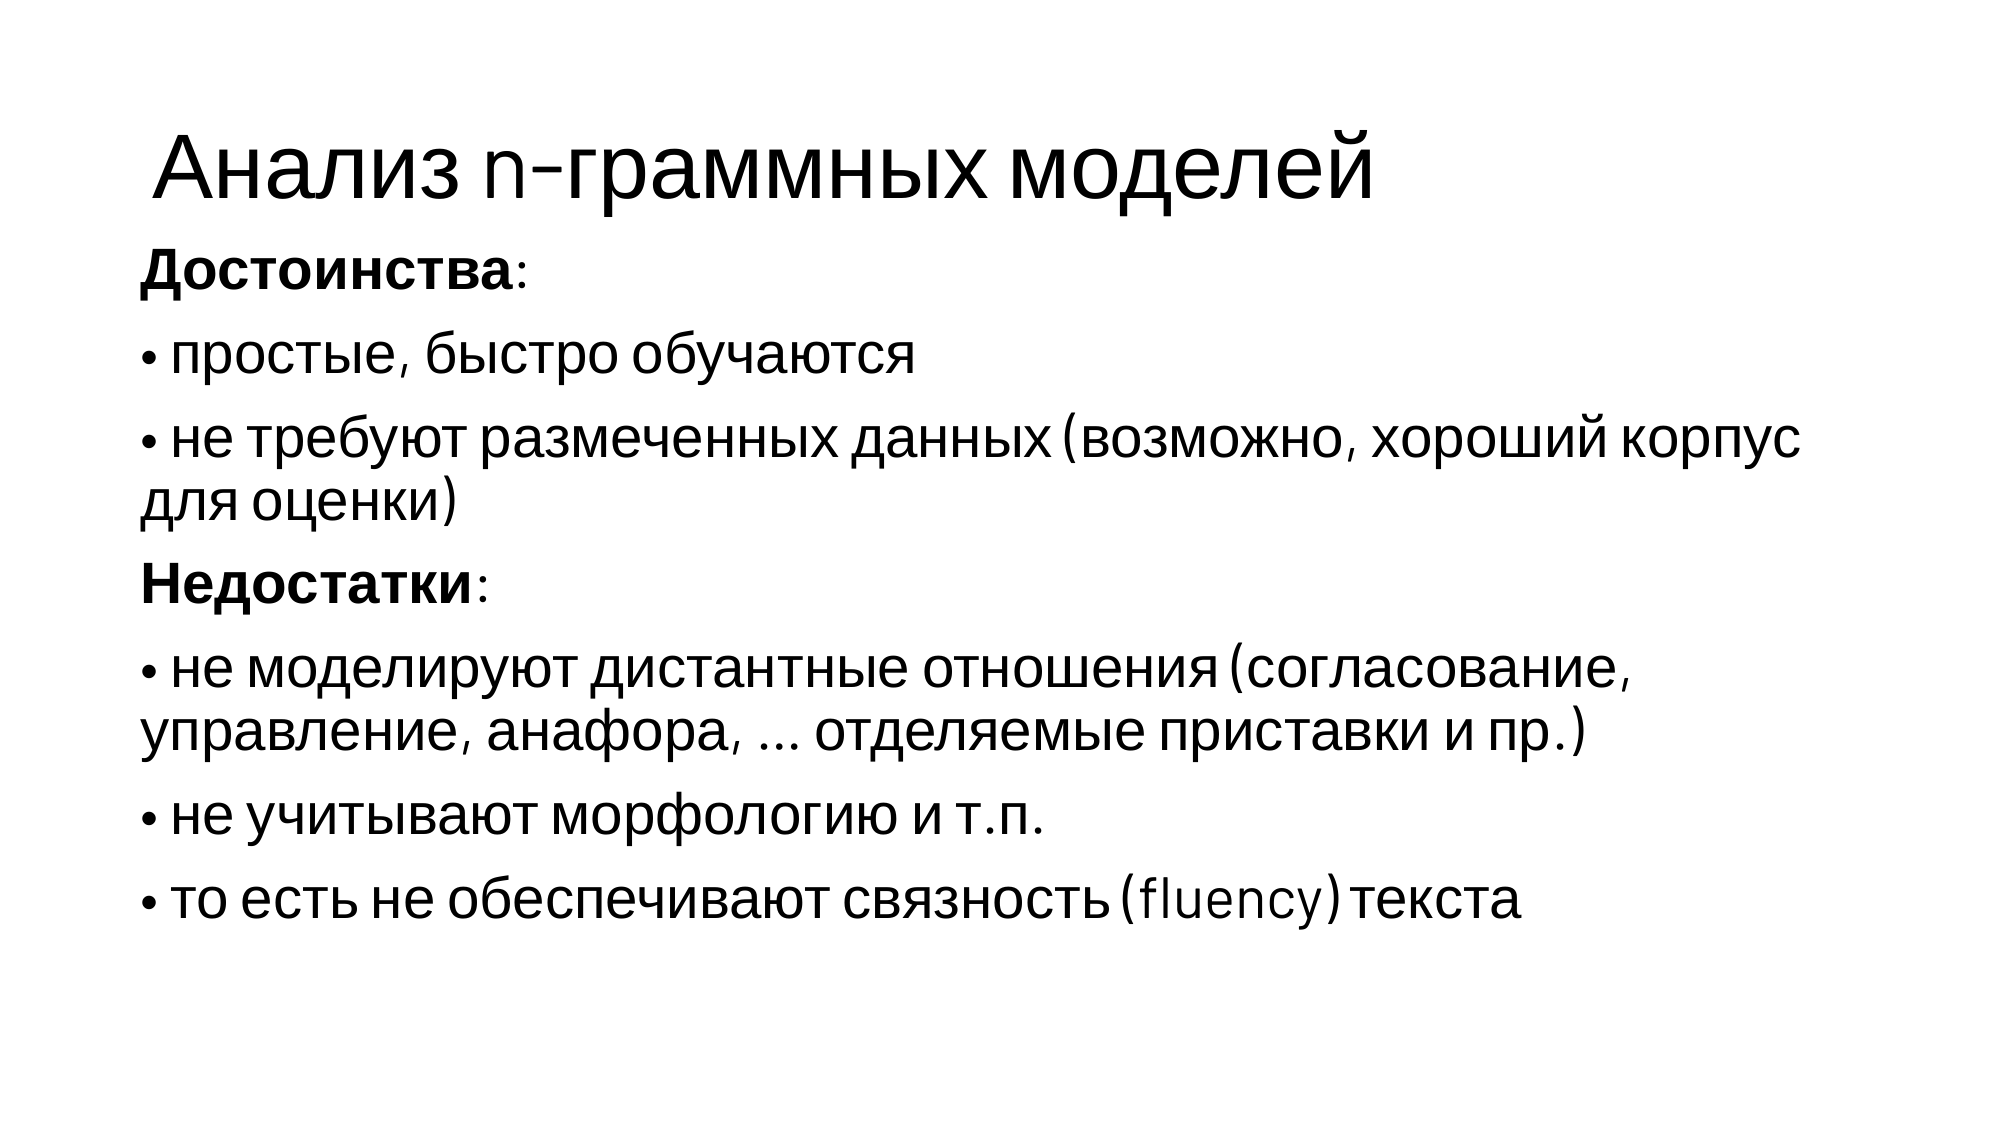

# Анализ n-граммных моделей
Достоинства:
• простые, быстро обучаются
• не требуют размеченных данных (возможно, хороший корпус для оценки)
Недостатки:
• не моделируют дистантные отношения (согласование, управление, анафора, … отделяемые приставки и пр.)
• не учитывают морфологию и т.п.
• то есть не обеспечивают связность (fluency) текста